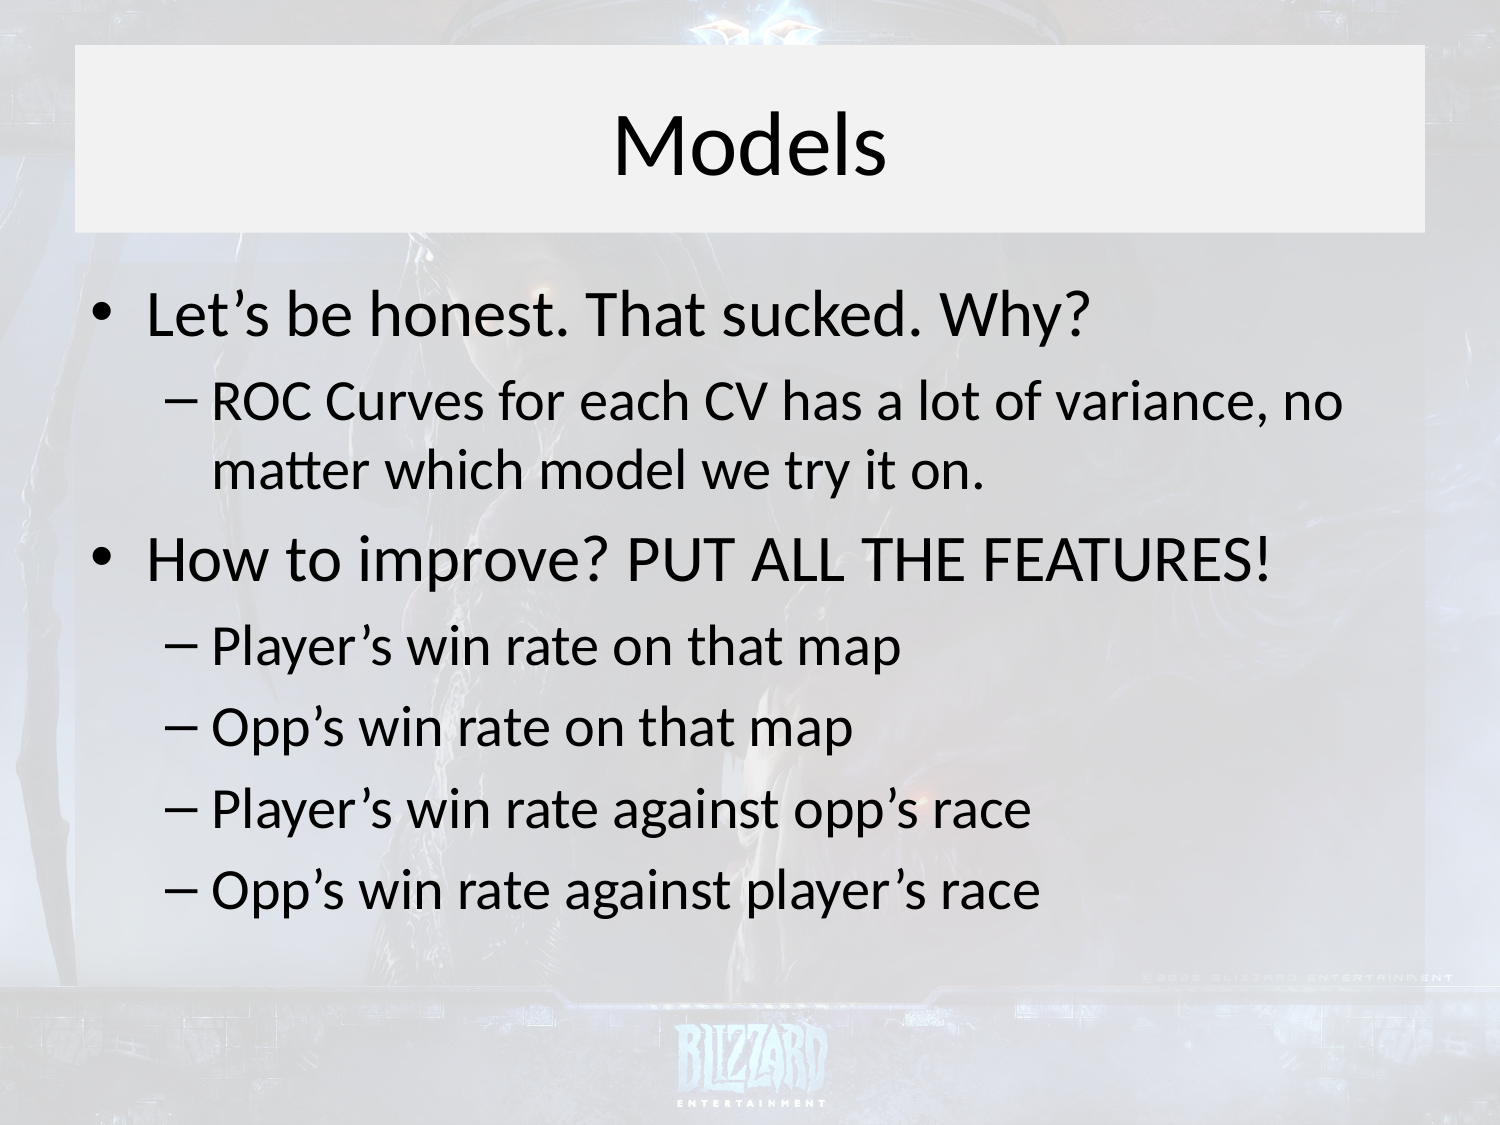

# Models
Let’s be honest. That sucked. Why?
ROC Curves for each CV has a lot of variance, no matter which model we try it on.
How to improve? PUT ALL THE FEATURES!
Player’s win rate on that map
Opp’s win rate on that map
Player’s win rate against opp’s race
Opp’s win rate against player’s race